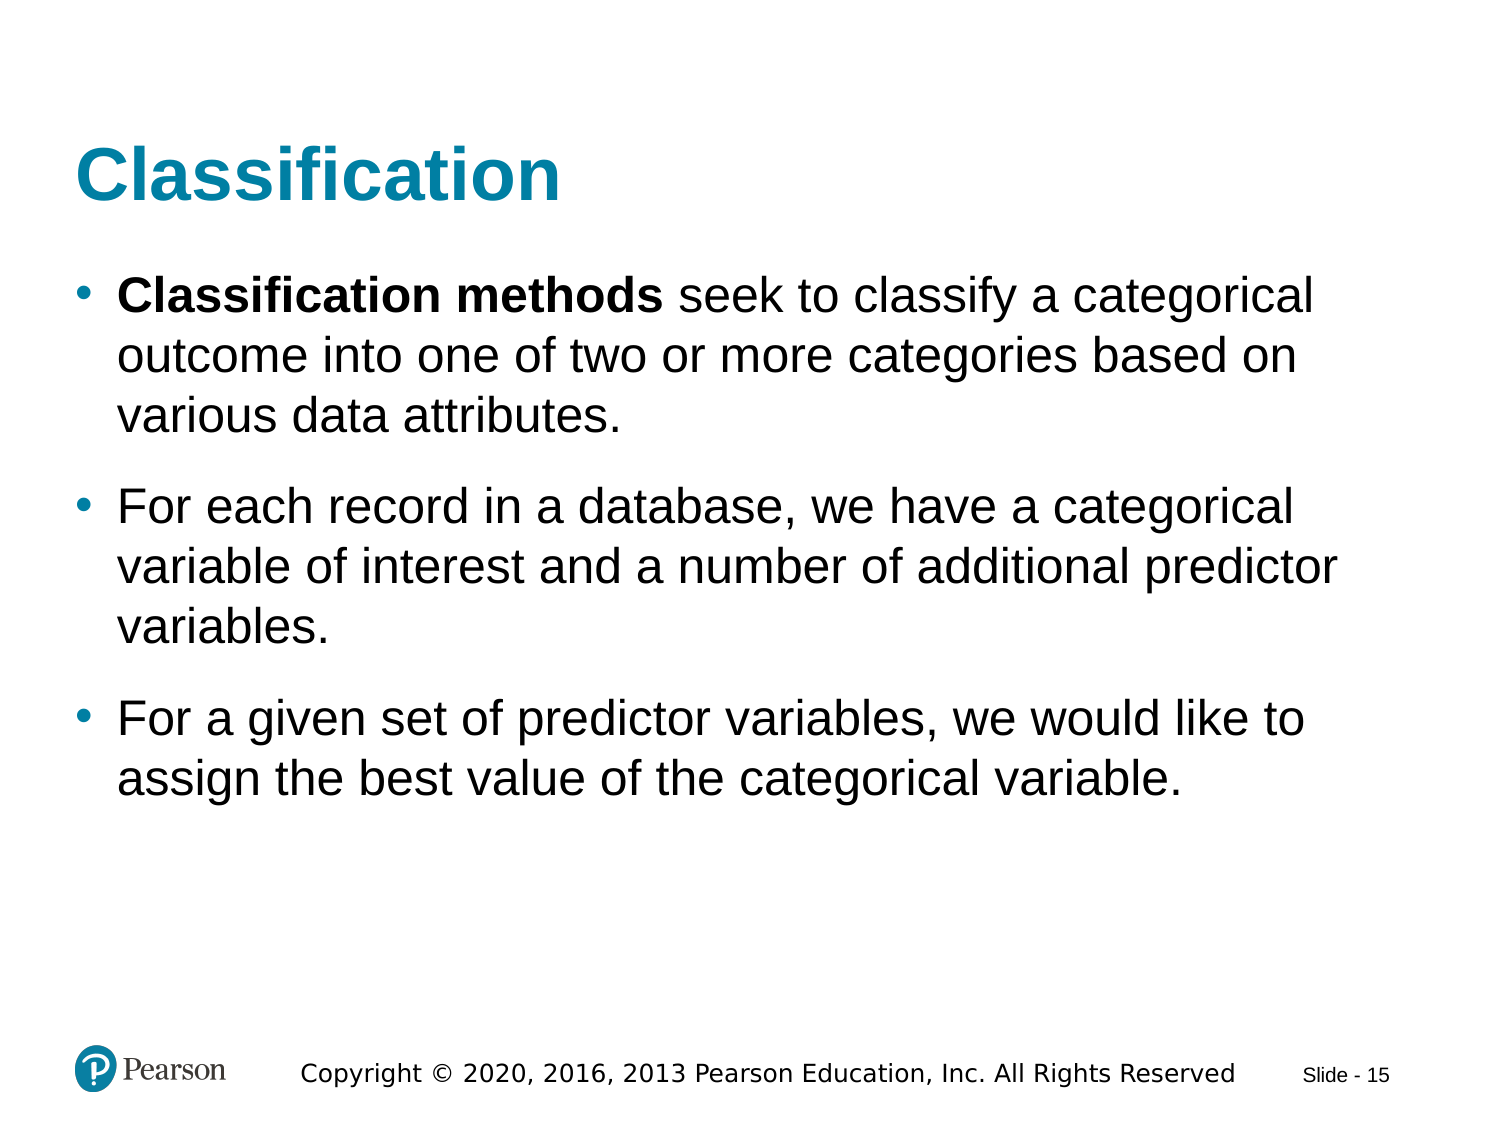

# Classification
Classification methods seek to classify a categorical outcome into one of two or more categories based on various data attributes.
For each record in a database, we have a categorical variable of interest and a number of additional predictor variables.
For a given set of predictor variables, we would like to assign the best value of the categorical variable.